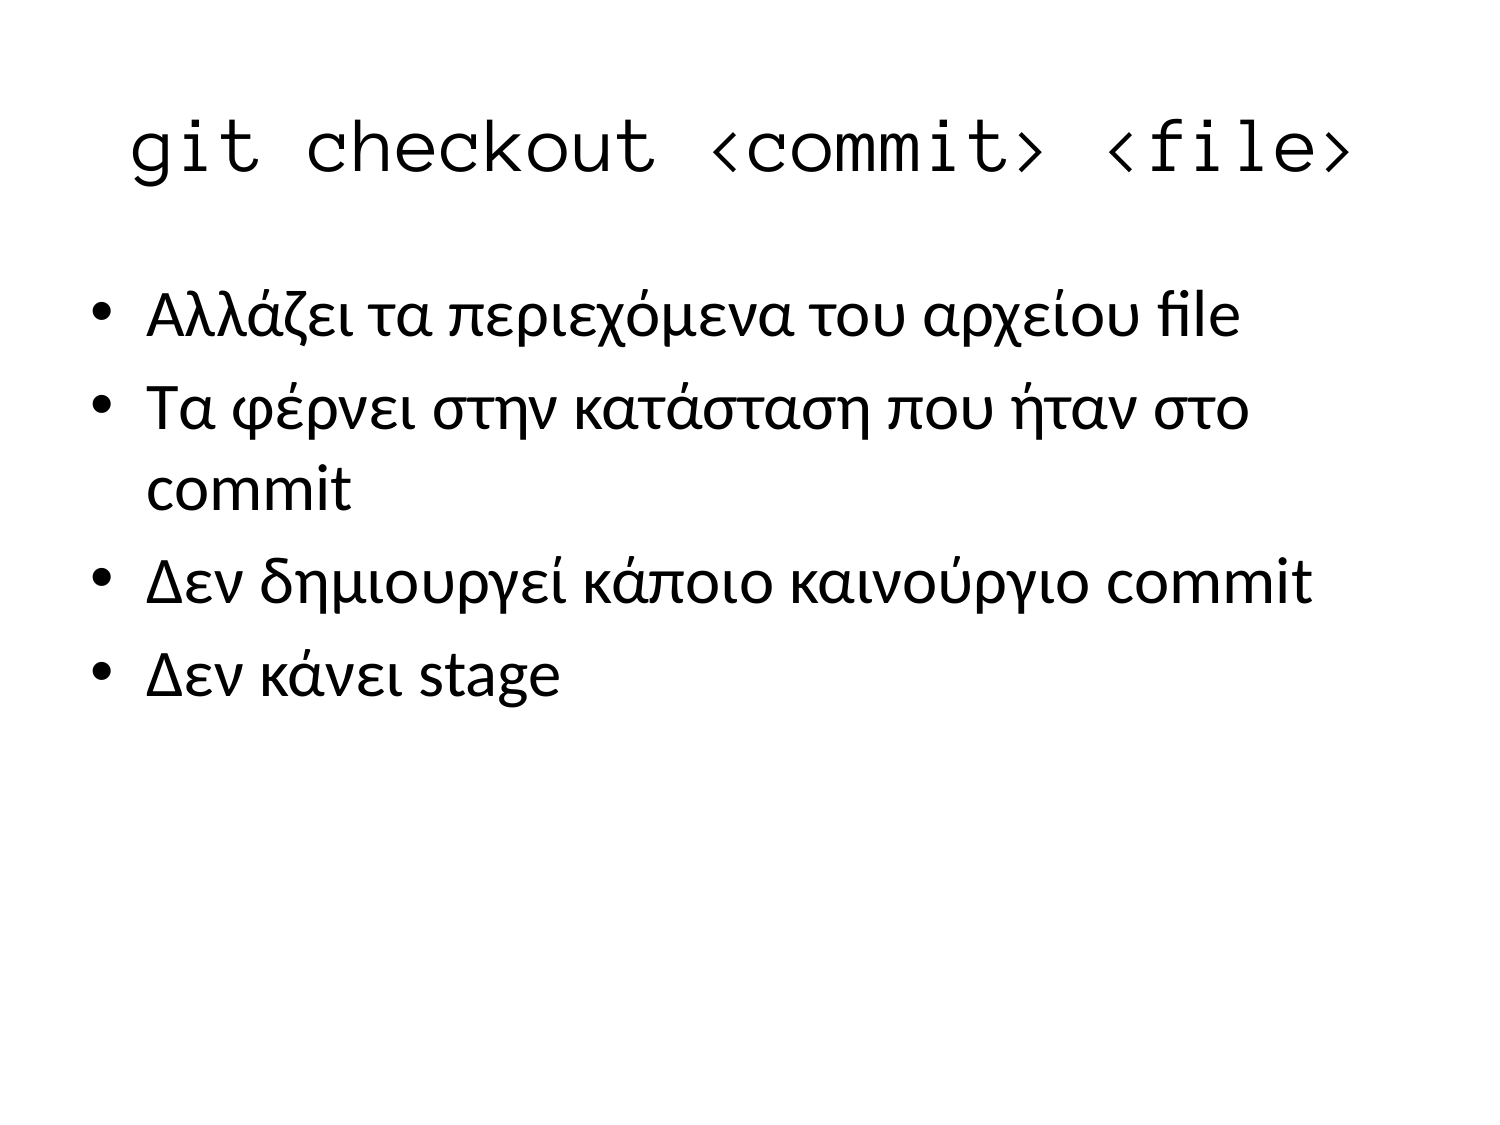

# git checkout <commit> <file>
Αλλάζει τα περιεχόμενα του αρχείου file
Τα φέρνει στην κατάσταση που ήταν στο commit
Δεν δημιουργεί κάποιο καινούργιο commit
Δεν κάνει stage